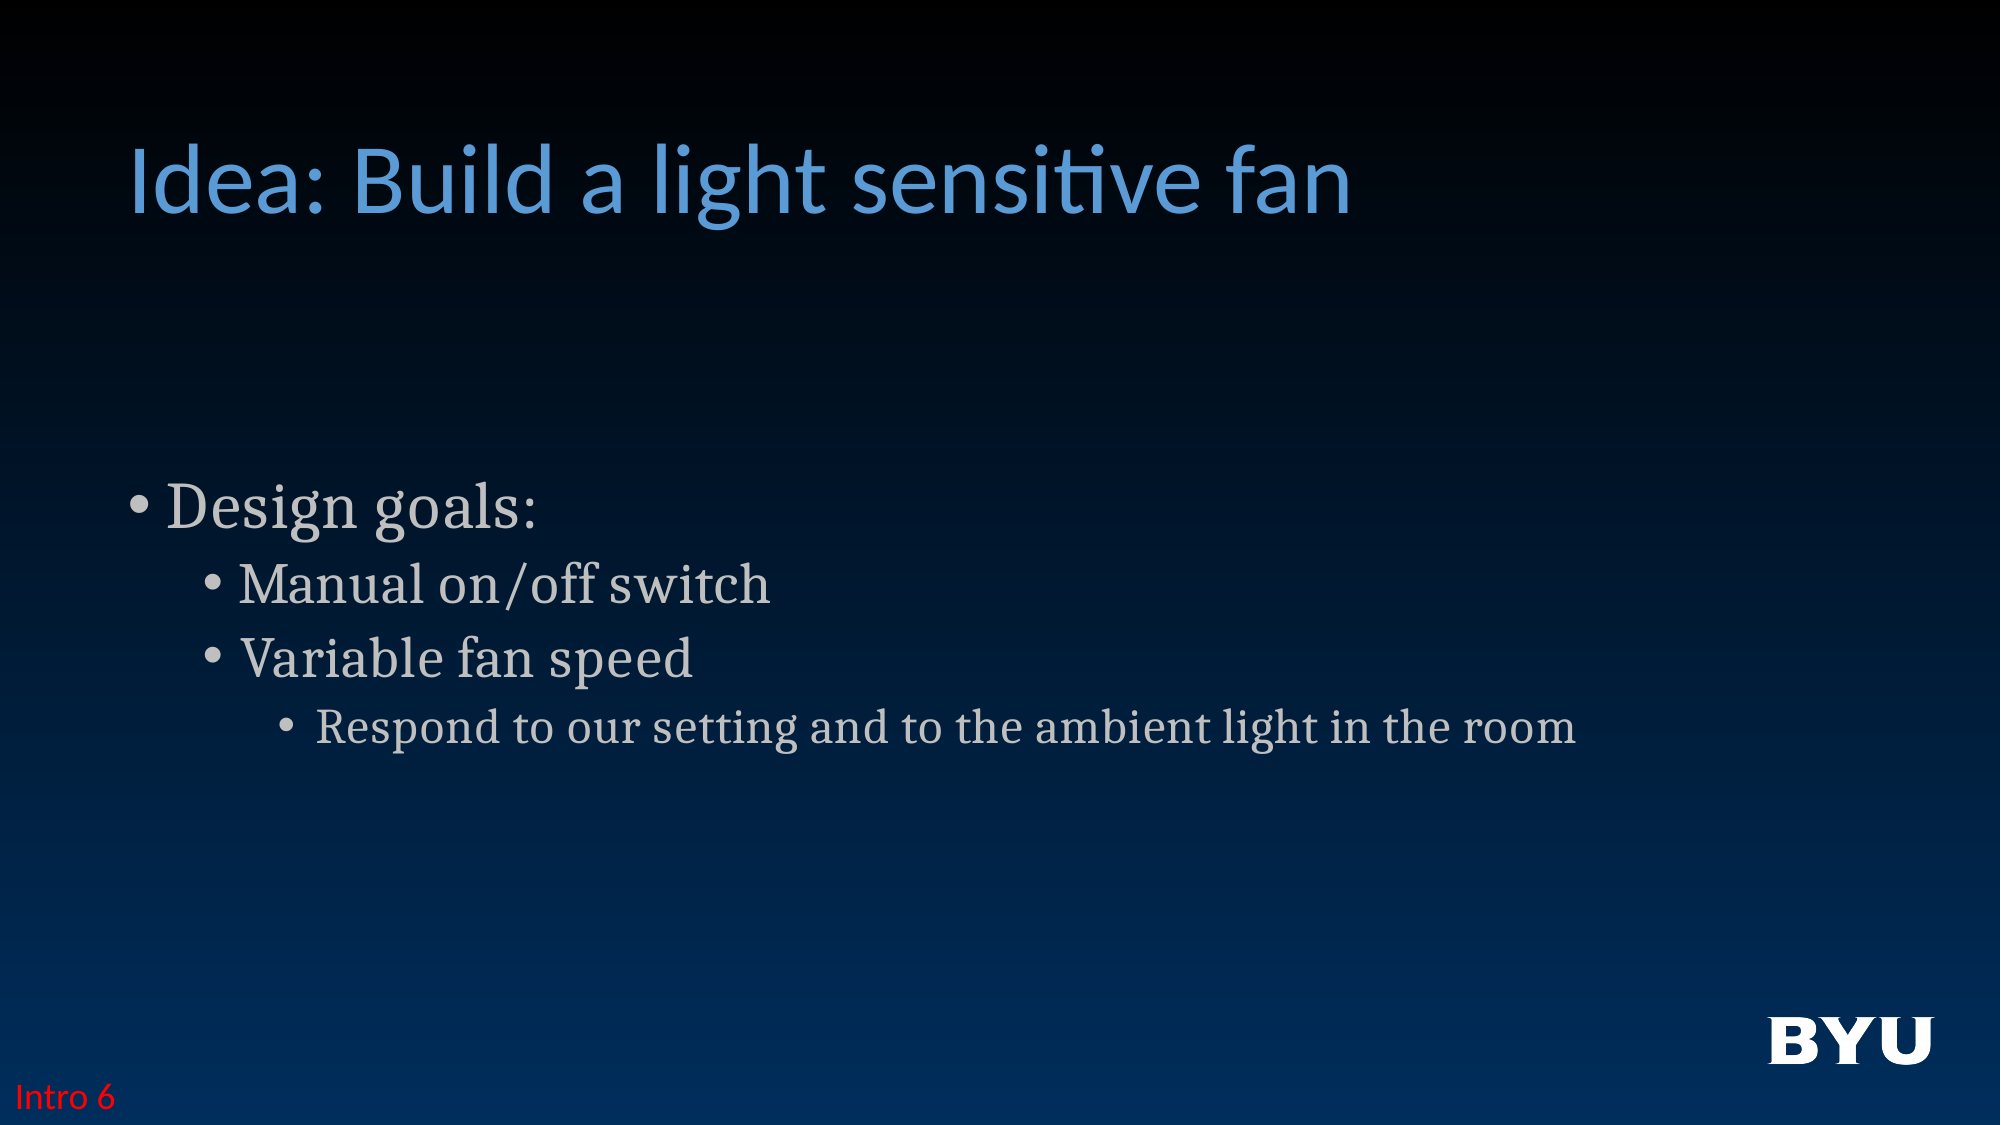

# Idea: Build a light sensitive fan

Design goals:
Manual on/off switch
Variable fan speed
Respond to our setting and to the ambient light in the room
Intro 6